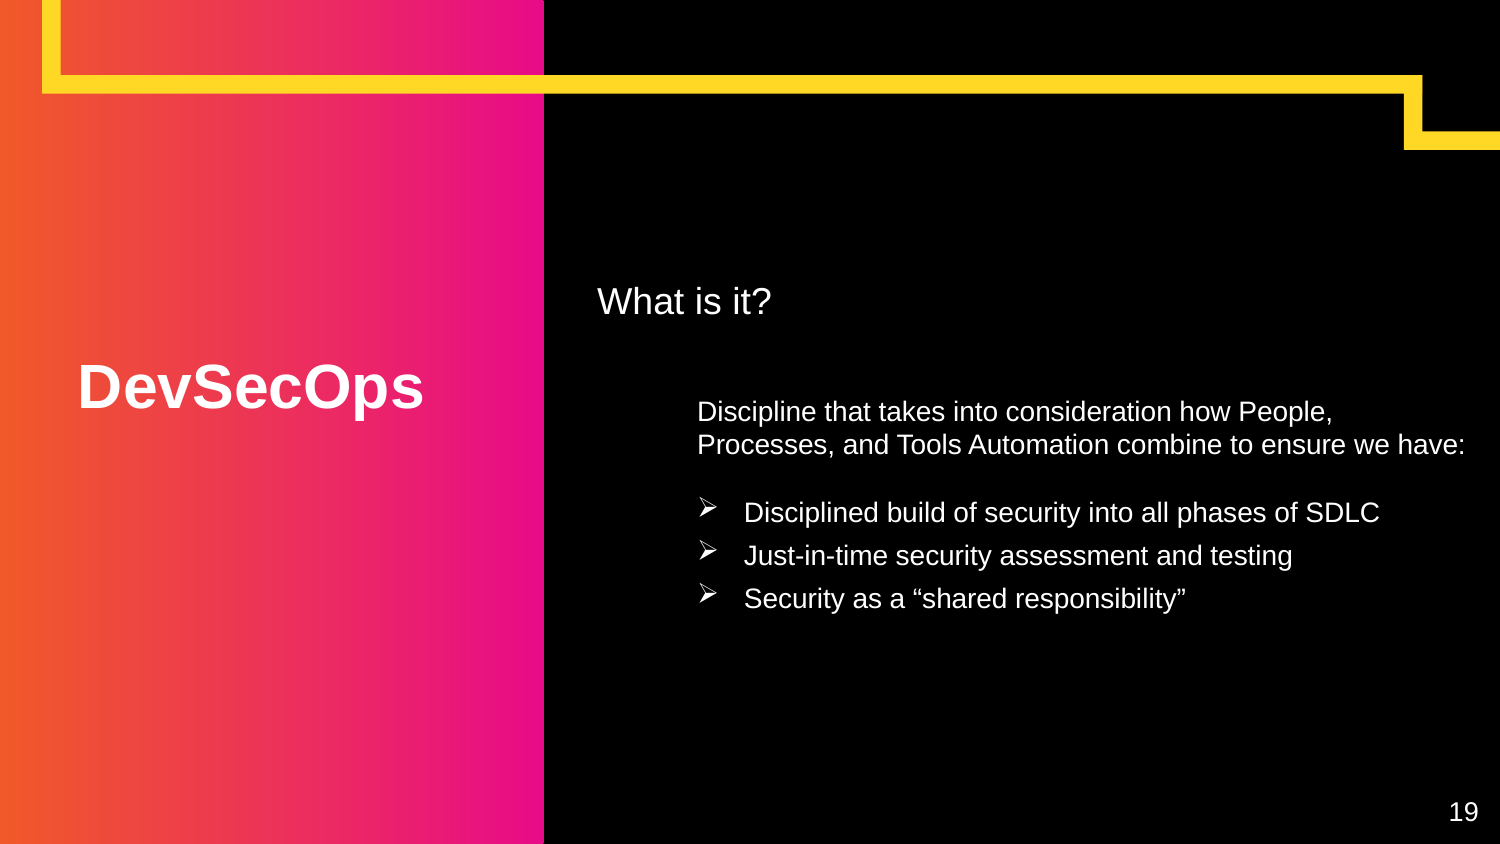

What is it?
# DevSecOps
Discipline that takes into consideration how People, Processes, and Tools Automation combine to ensure we have:

Disciplined build of security into all phases of SDLC
Just-in-time security assessment and testing
Security as a “shared responsibility”
19